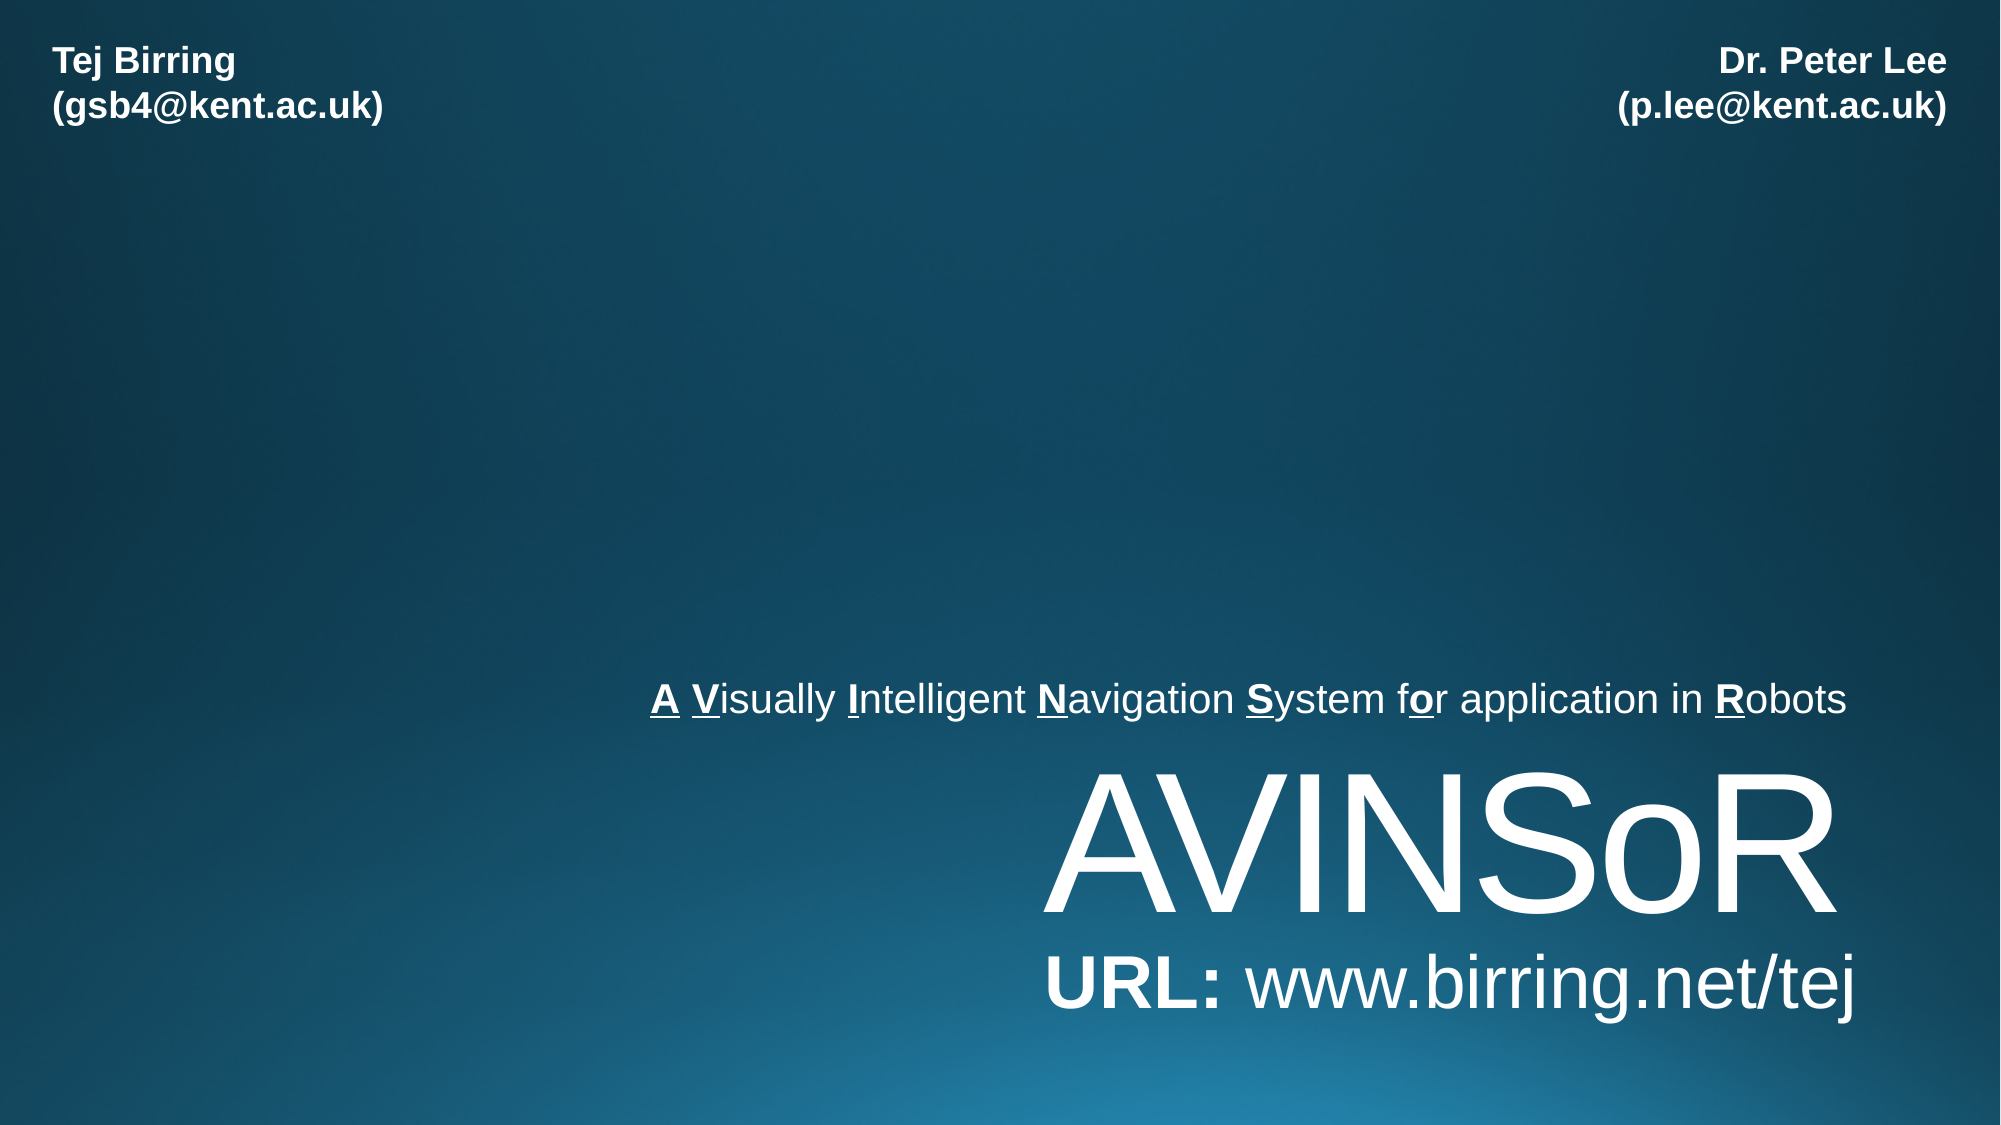

Tej Birring (gsb4@kent.ac.uk)
Dr. Peter Lee (p.lee@kent.ac.uk)
A Visually Intelligent Navigation System for application in Robots
# AVINSoR
URL: www.birring.net/tej